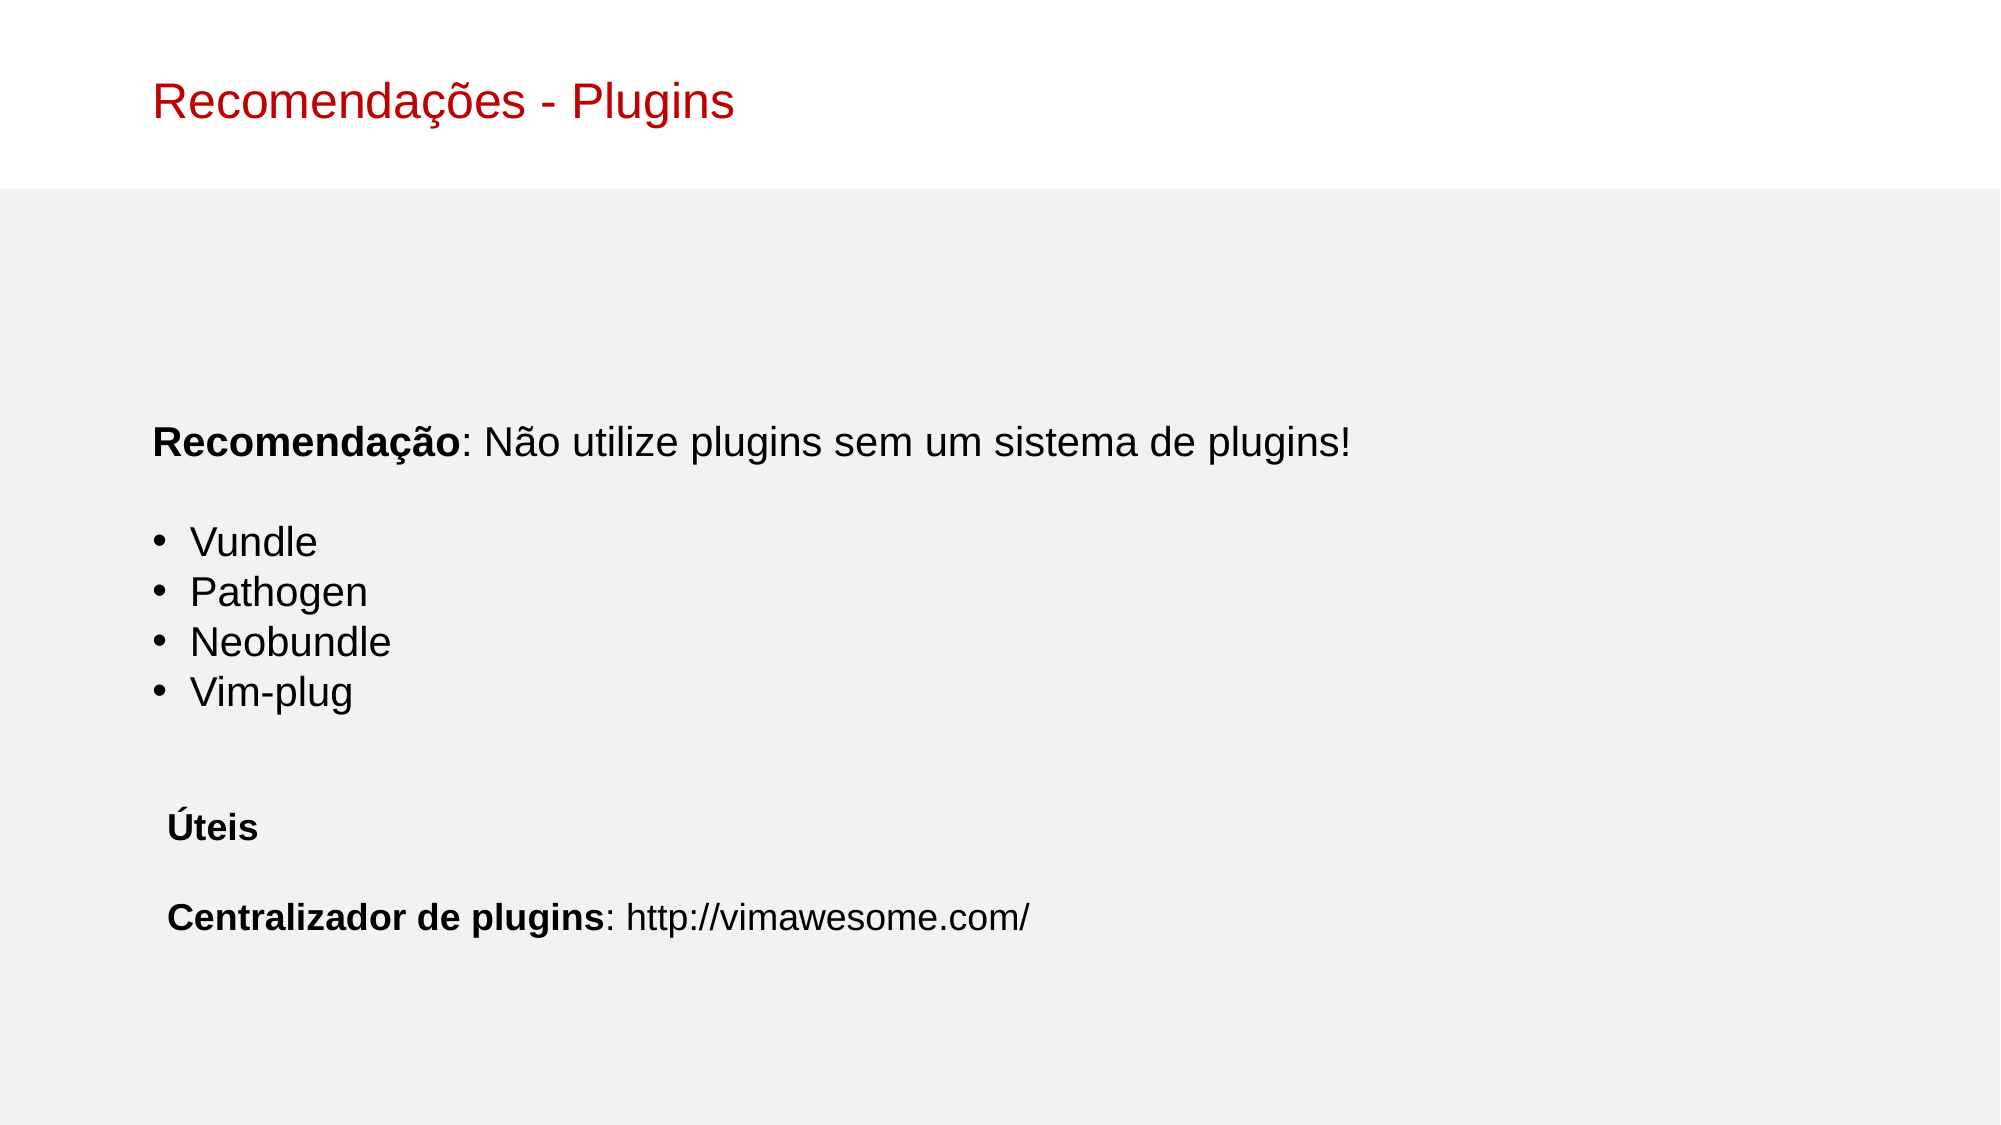

Recomendações - Plugins
Recomendação: Não utilize plugins sem um sistema de plugins!

Vundle
Pathogen
Neobundle
Vim-plug
Úteis

Centralizador de plugins: http://vimawesome.com/